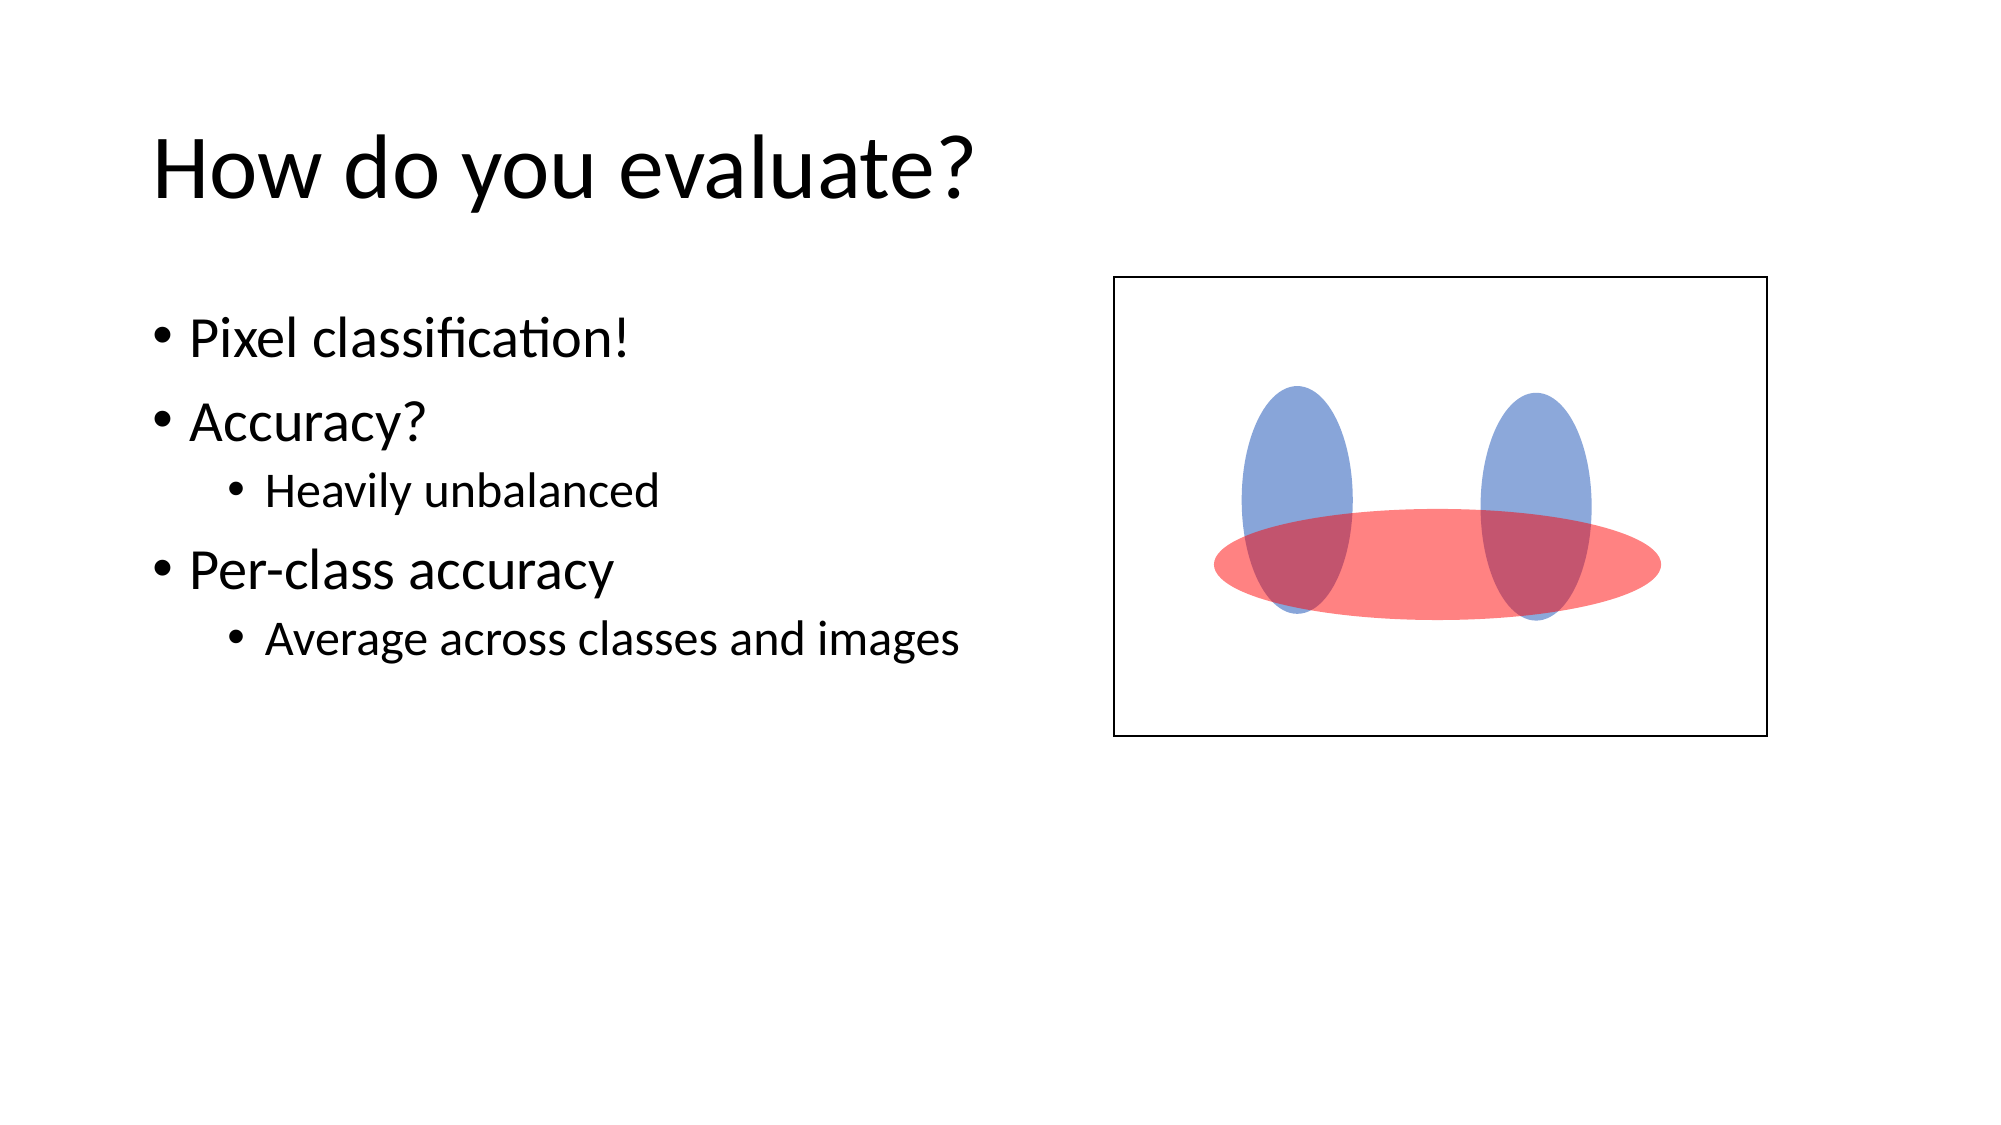

# How do you evaluate?

Pixel classification!
Accuracy?
Heavily unbalanced
Per-class accuracy
Average across classes and images